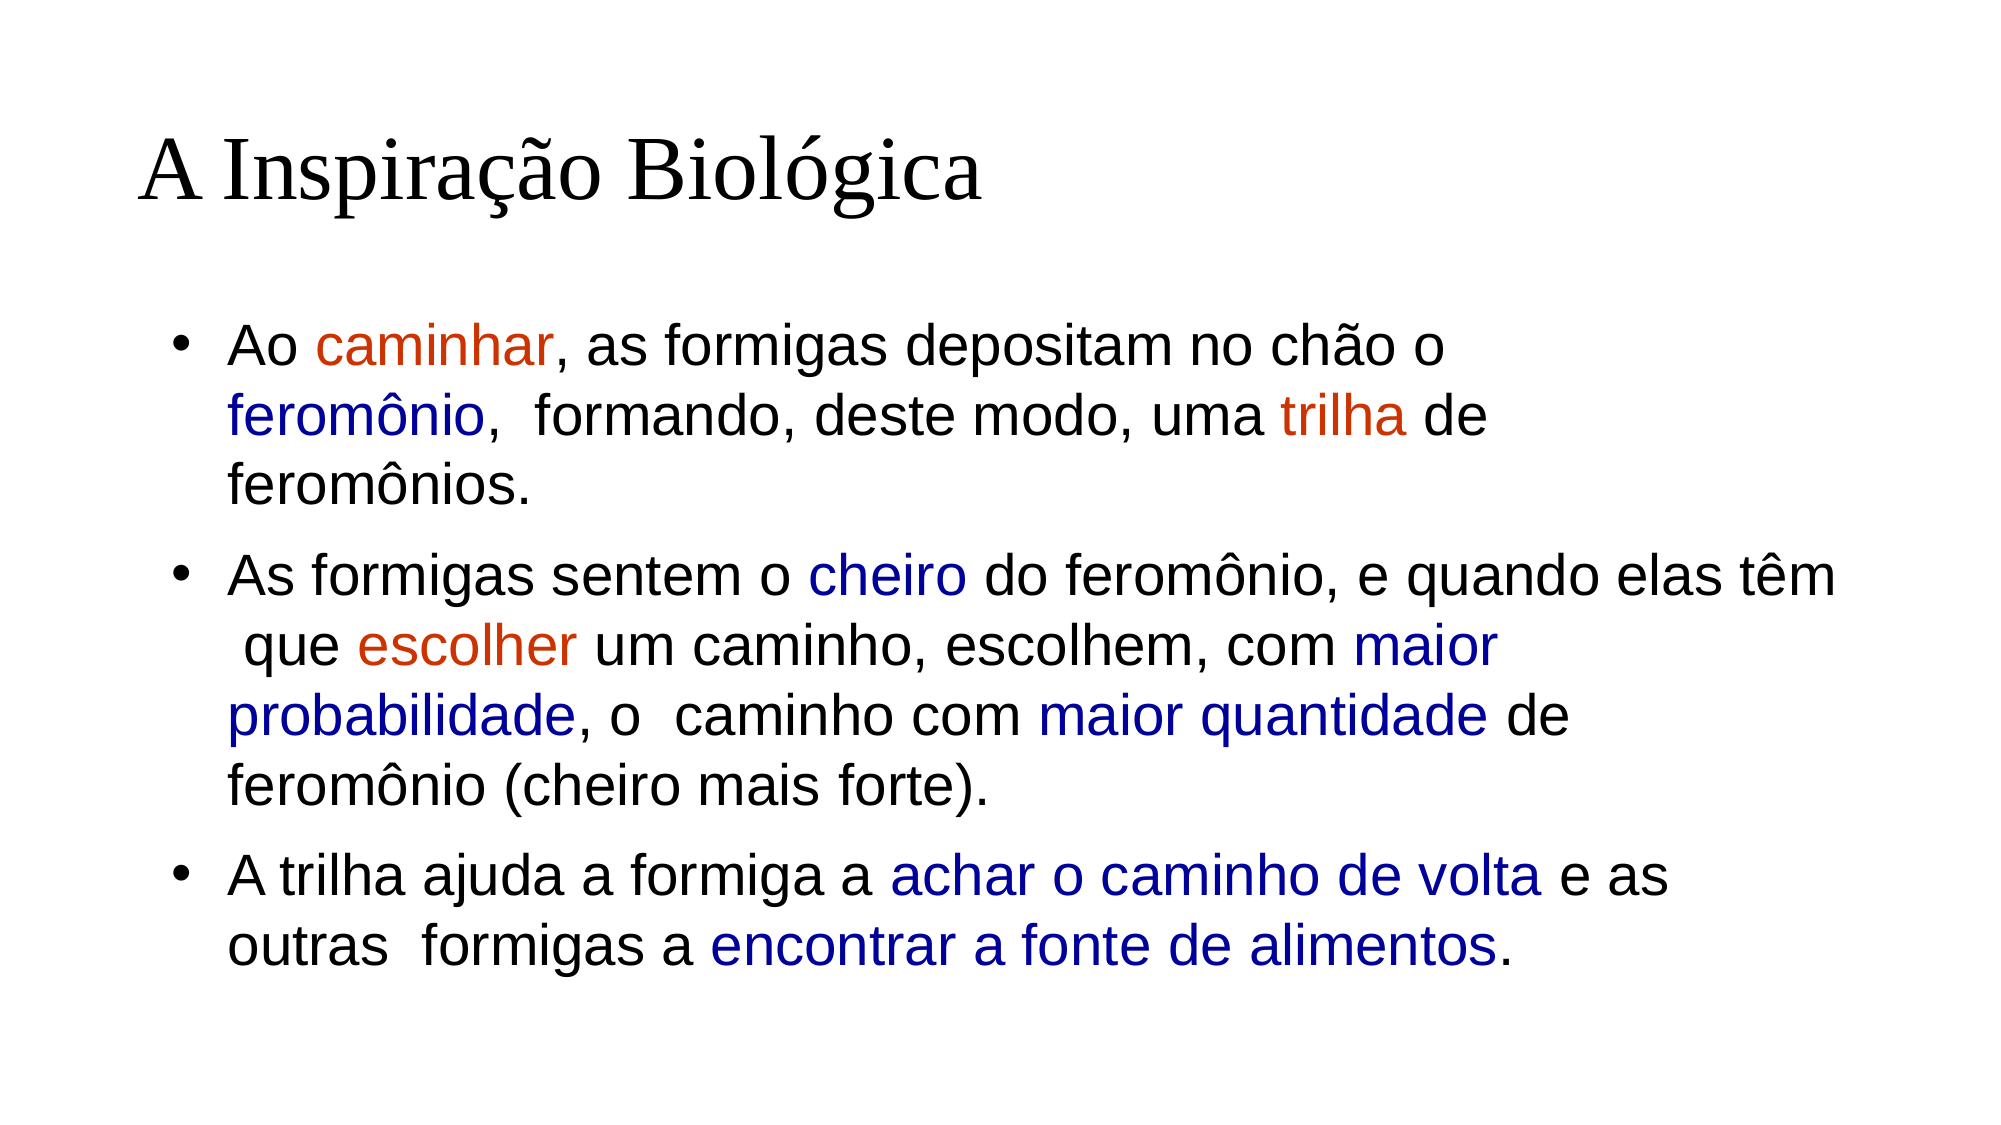

# A Inspiração Biológica
Ao caminhar, as formigas depositam no chão o feromônio,  formando, deste modo, uma trilha de feromônios.
As formigas sentem o cheiro do feromônio, e quando elas têm  que escolher um caminho, escolhem, com maior probabilidade, o  caminho com maior quantidade de feromônio (cheiro mais forte).
A trilha ajuda a formiga a achar o caminho de volta e as outras  formigas a encontrar a fonte de alimentos.